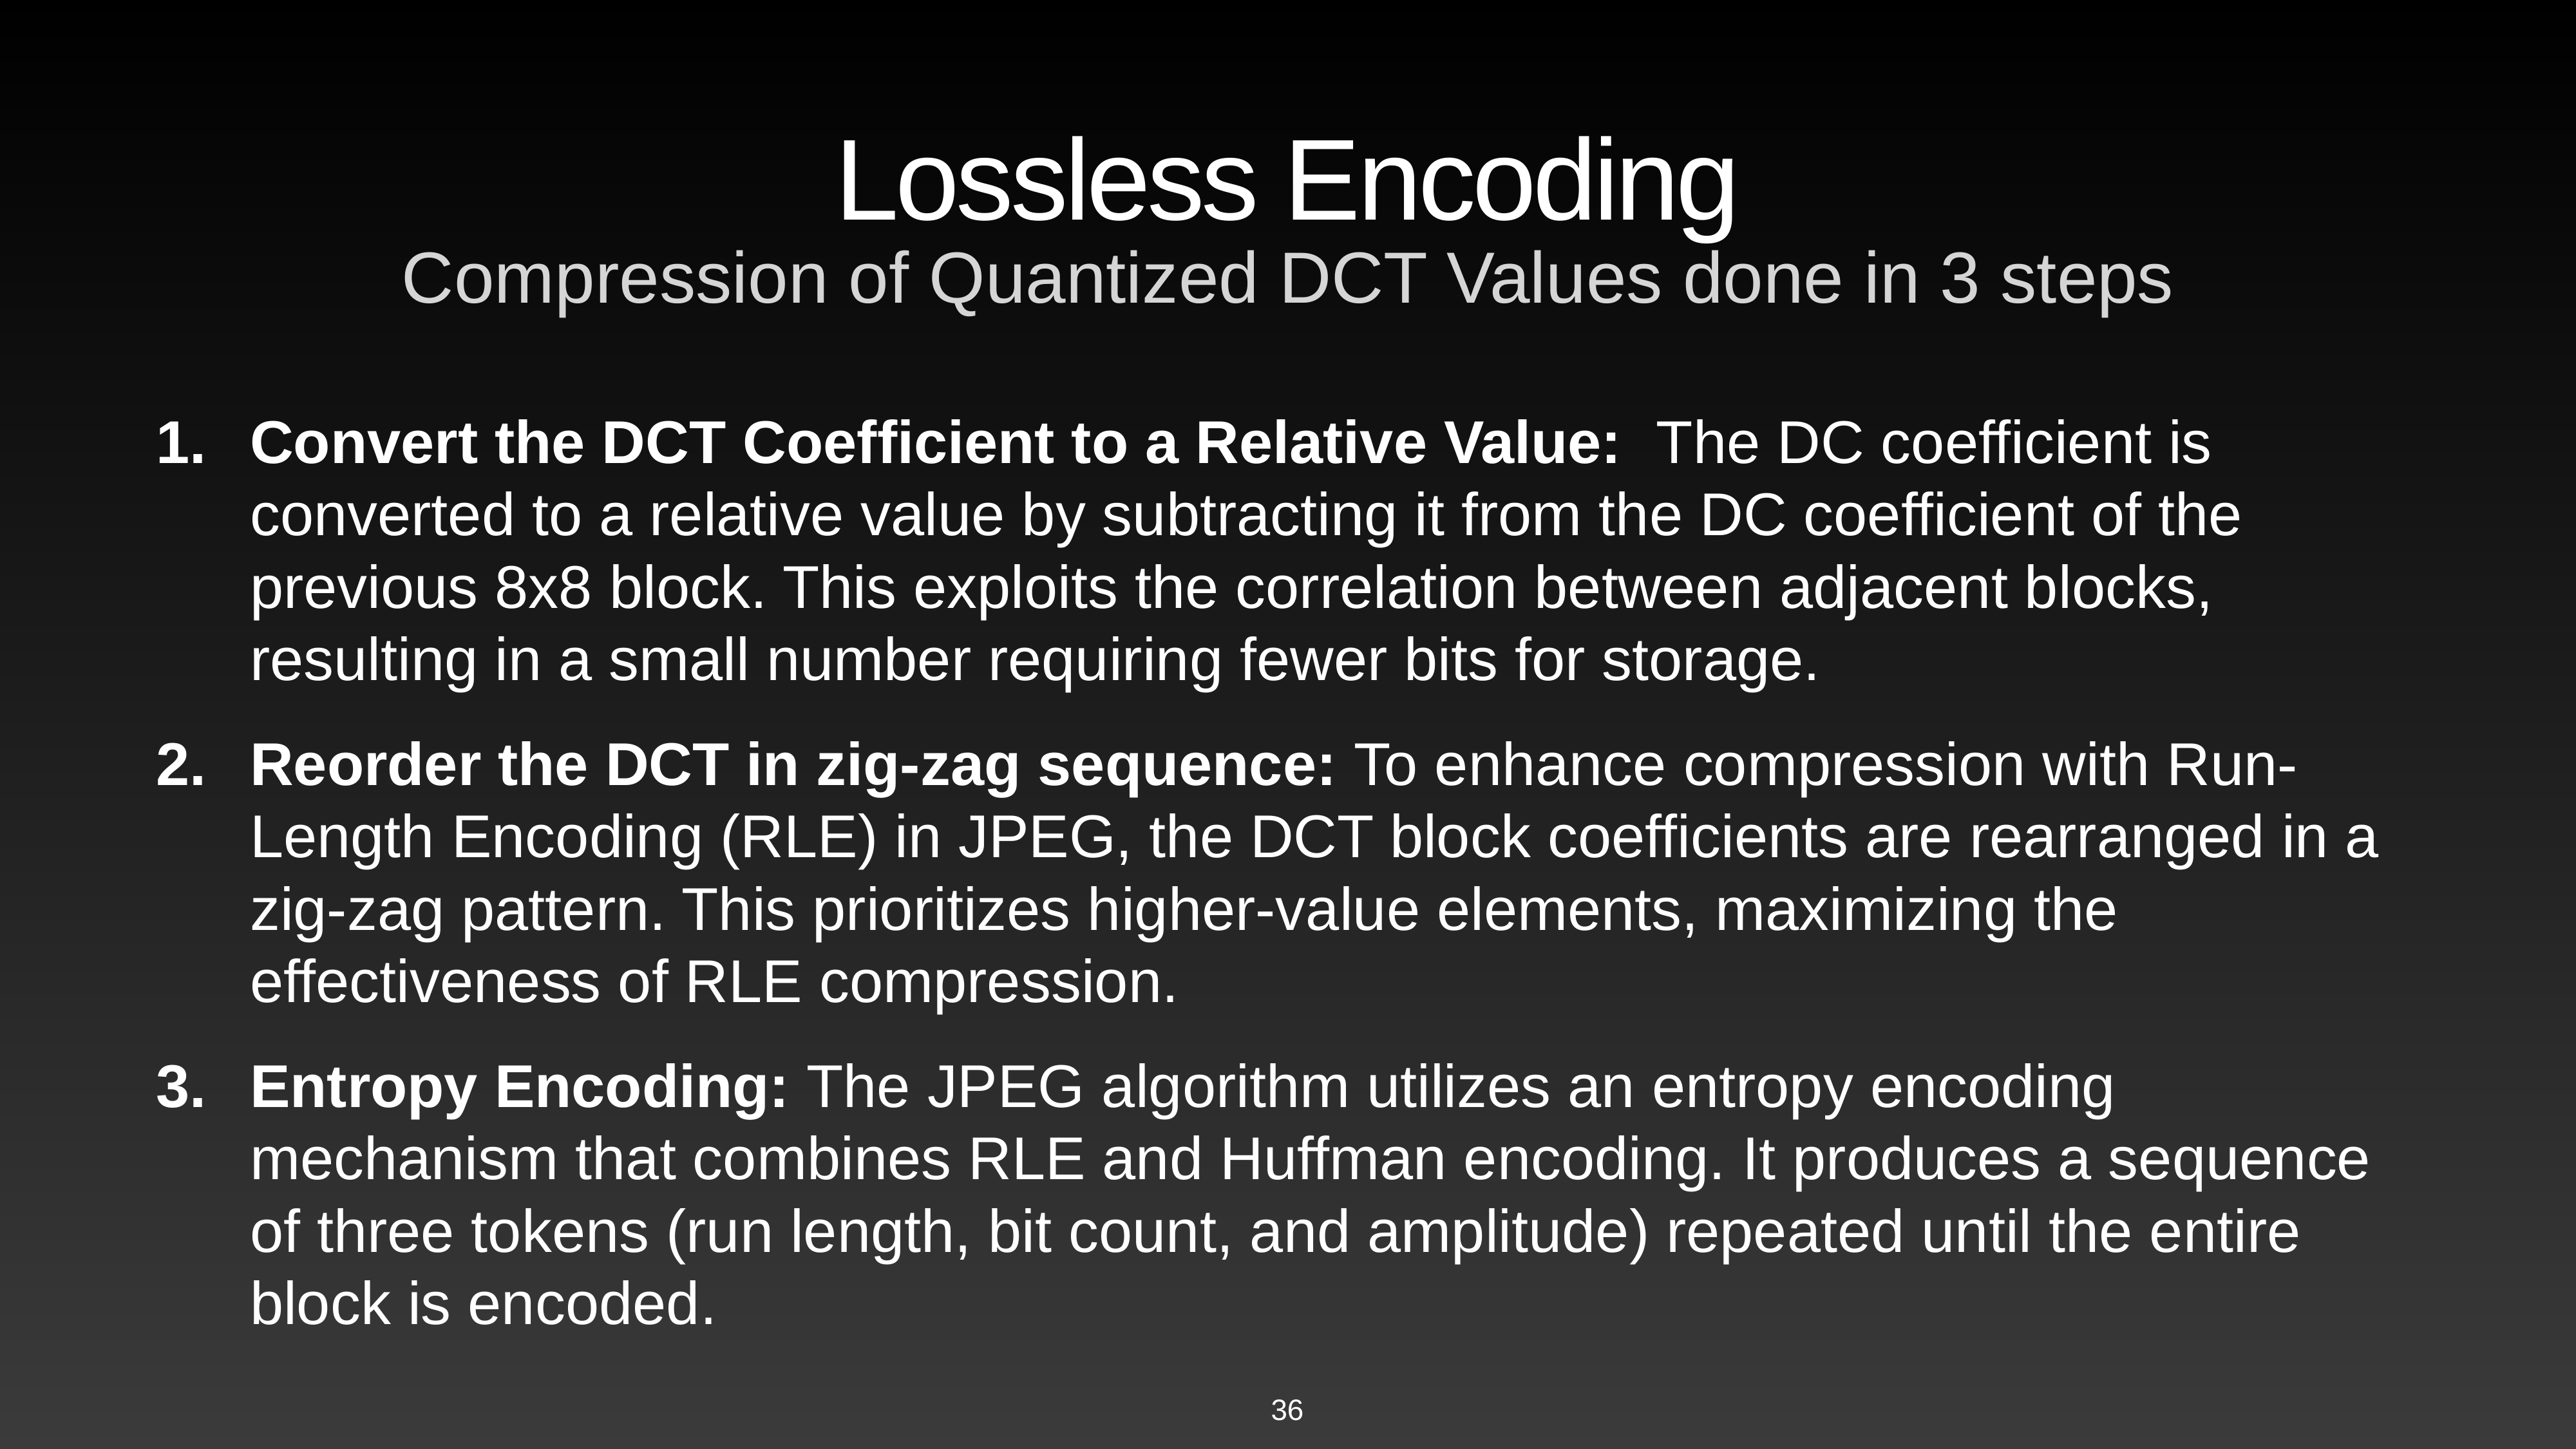

# Lossless Encoding
Compression of Quantized DCT Values done in 3 steps
Convert the DCT Coefficient to a Relative Value:  The DC coefficient is converted to a relative value by subtracting it from the DC coefficient of the previous 8x8 block. This exploits the correlation between adjacent blocks, resulting in a small number requiring fewer bits for storage.
Reorder the DCT in zig-zag sequence: To enhance compression with Run-Length Encoding (RLE) in JPEG, the DCT block coefficients are rearranged in a zig-zag pattern. This prioritizes higher-value elements, maximizing the effectiveness of RLE compression.
Entropy Encoding: The JPEG algorithm utilizes an entropy encoding mechanism that combines RLE and Huffman encoding. It produces a sequence of three tokens (run length, bit count, and amplitude) repeated until the entire block is encoded.
36